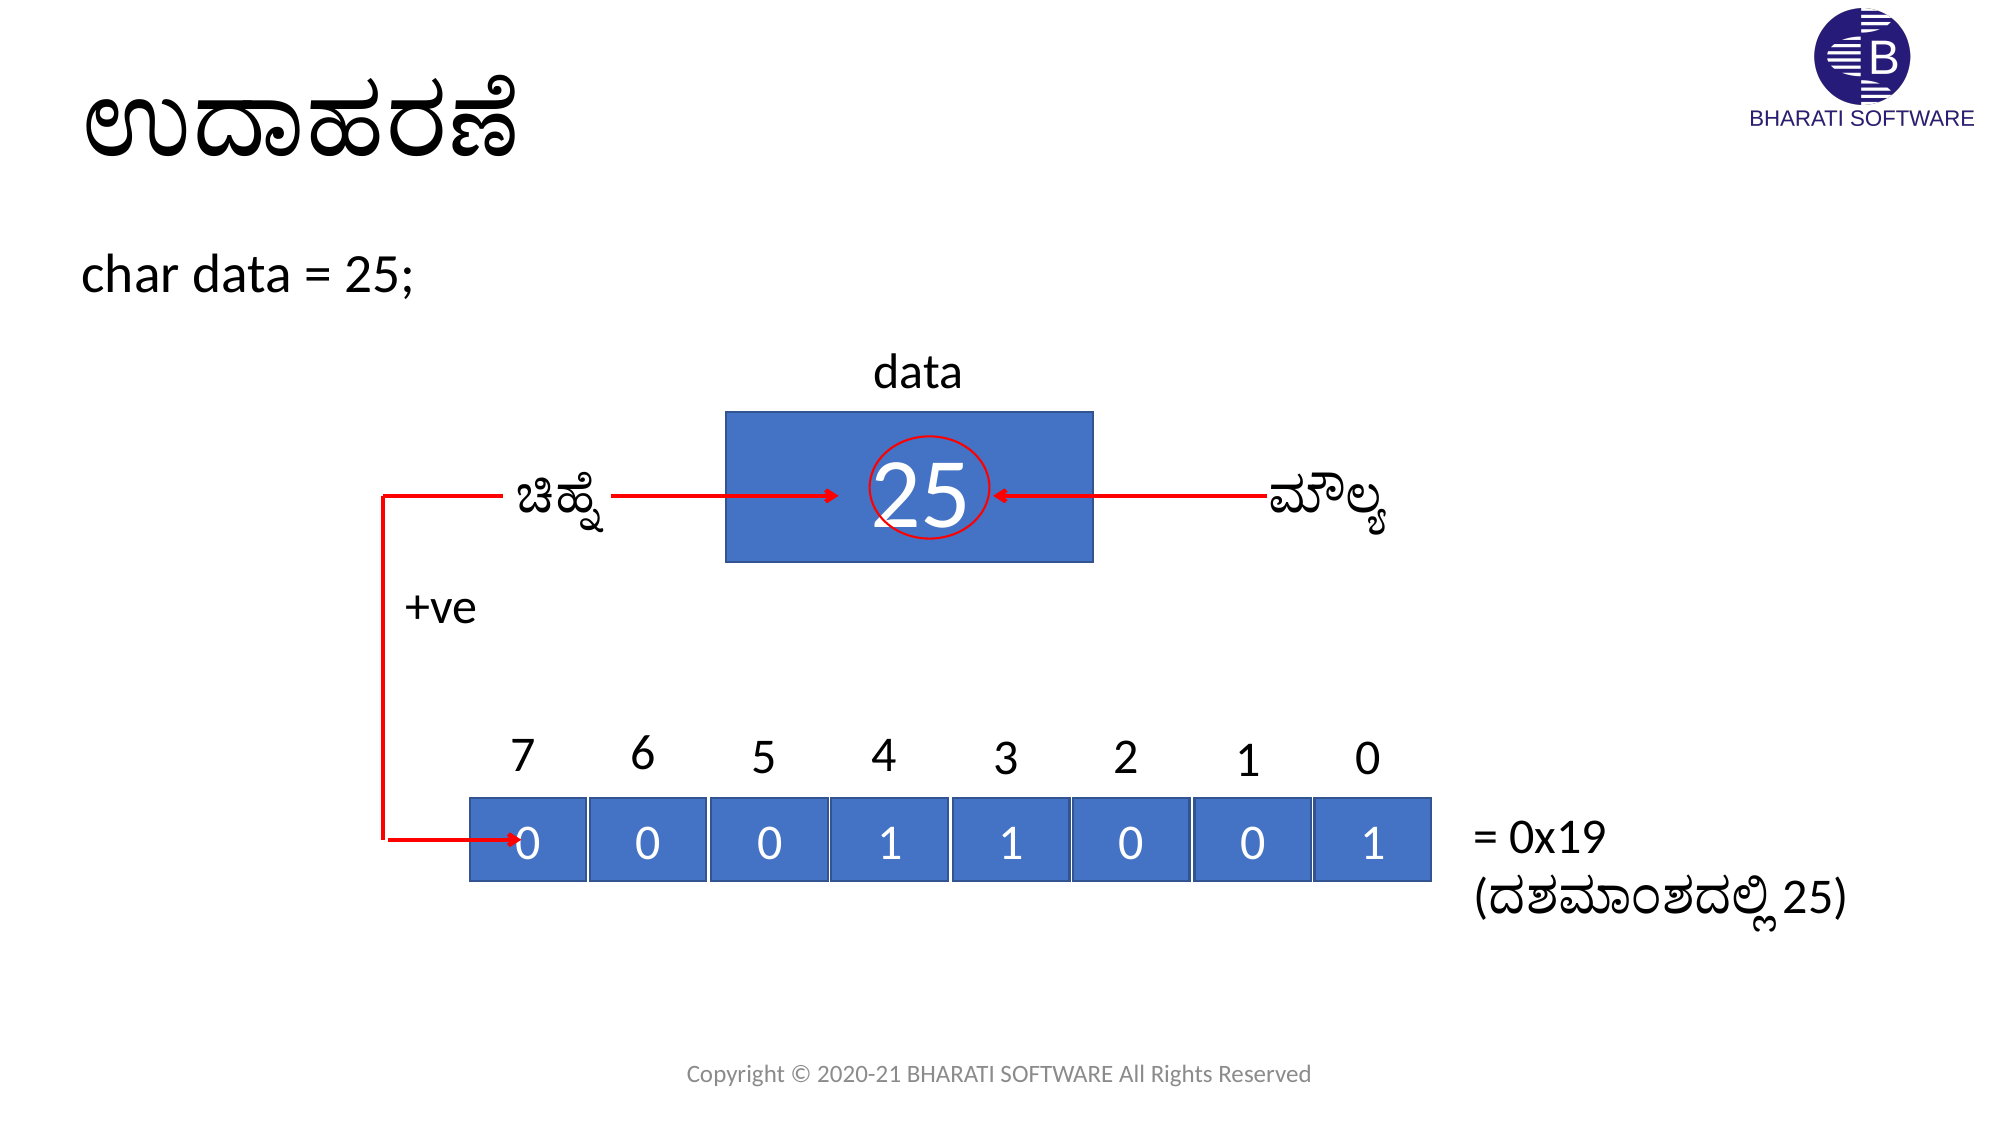

# ಉದಾಹರಣೆ
char data = 25;
data
 25

ಚಿಹ್ನೆ
ಮೌಲ್ಯ
+ve
6
4
7
2
5
0
3
1
0
0
0
1
1
0
0
1
= 0x19
(ದಶಮಾಂಶದಲ್ಲಿ 25)
Copyright © 2020-21 BHARATI SOFTWARE All Rights Reserved